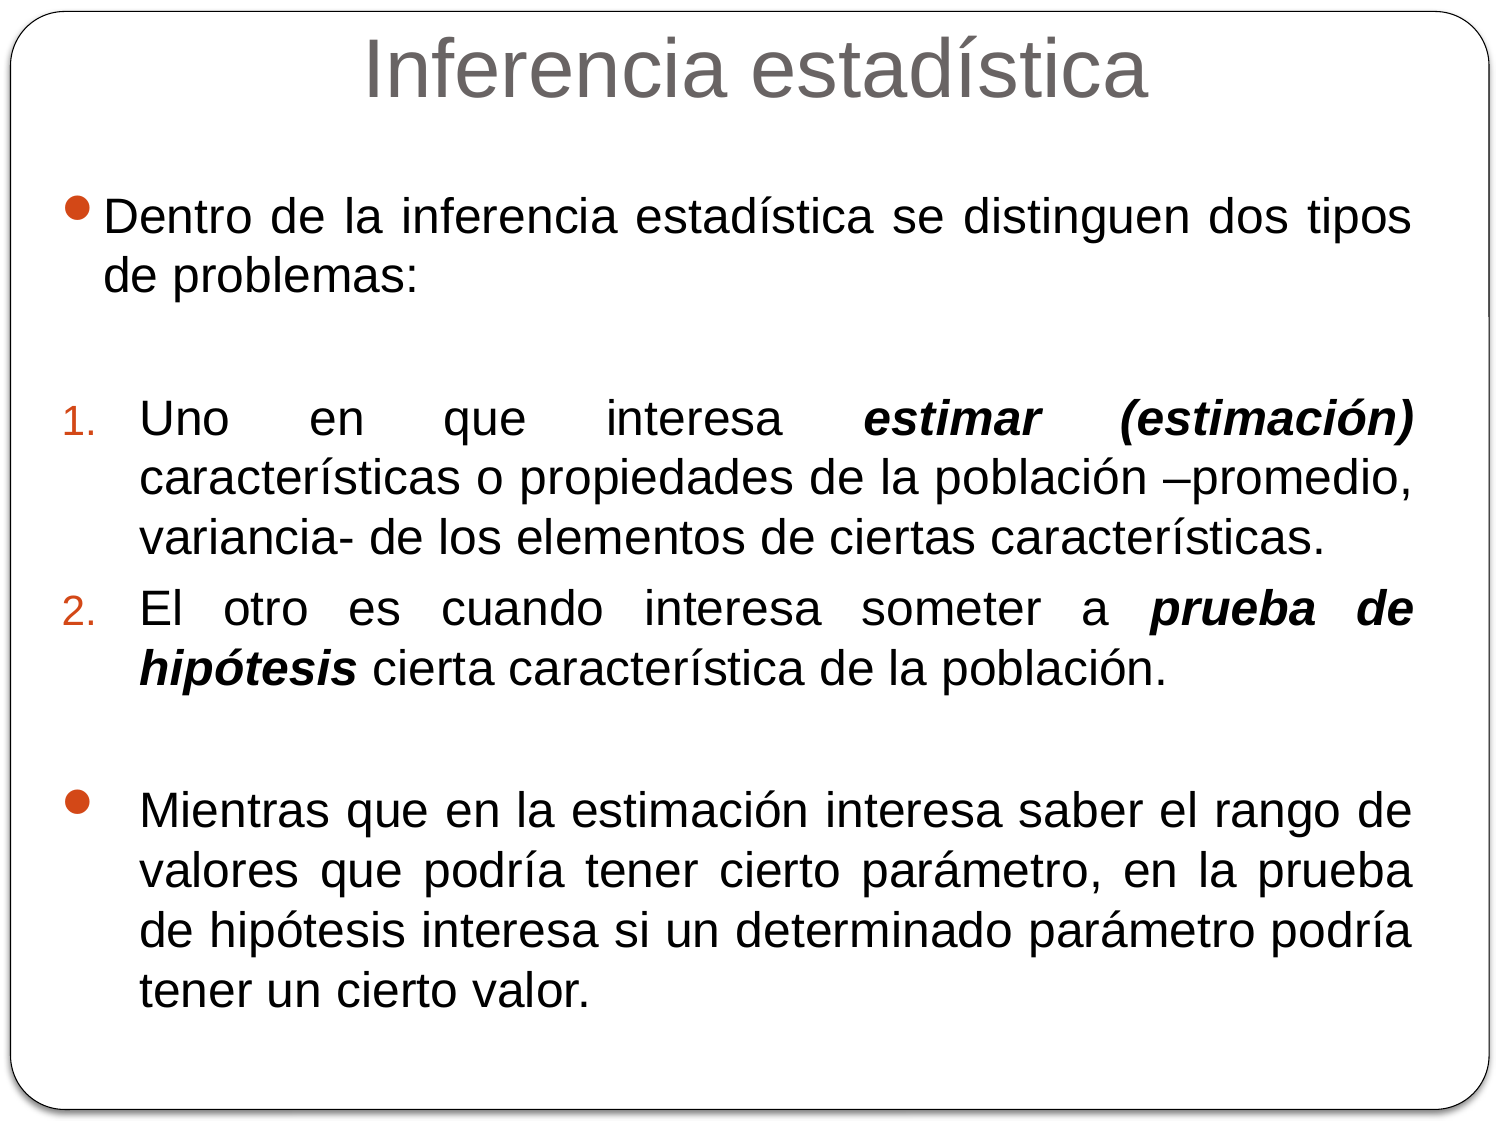

# Inferencia estadística
Dentro de la inferencia estadística se distinguen dos tipos de problemas:

Uno en que interesa estimar (estimación) características o propiedades de la población –promedio, variancia- de los elementos de ciertas características.
El otro es cuando interesa someter a prueba de hipótesis cierta característica de la población.

Mientras que en la estimación interesa saber el rango de valores que podría tener cierto parámetro, en la prueba de hipótesis interesa si un determinado parámetro podría tener un cierto valor.